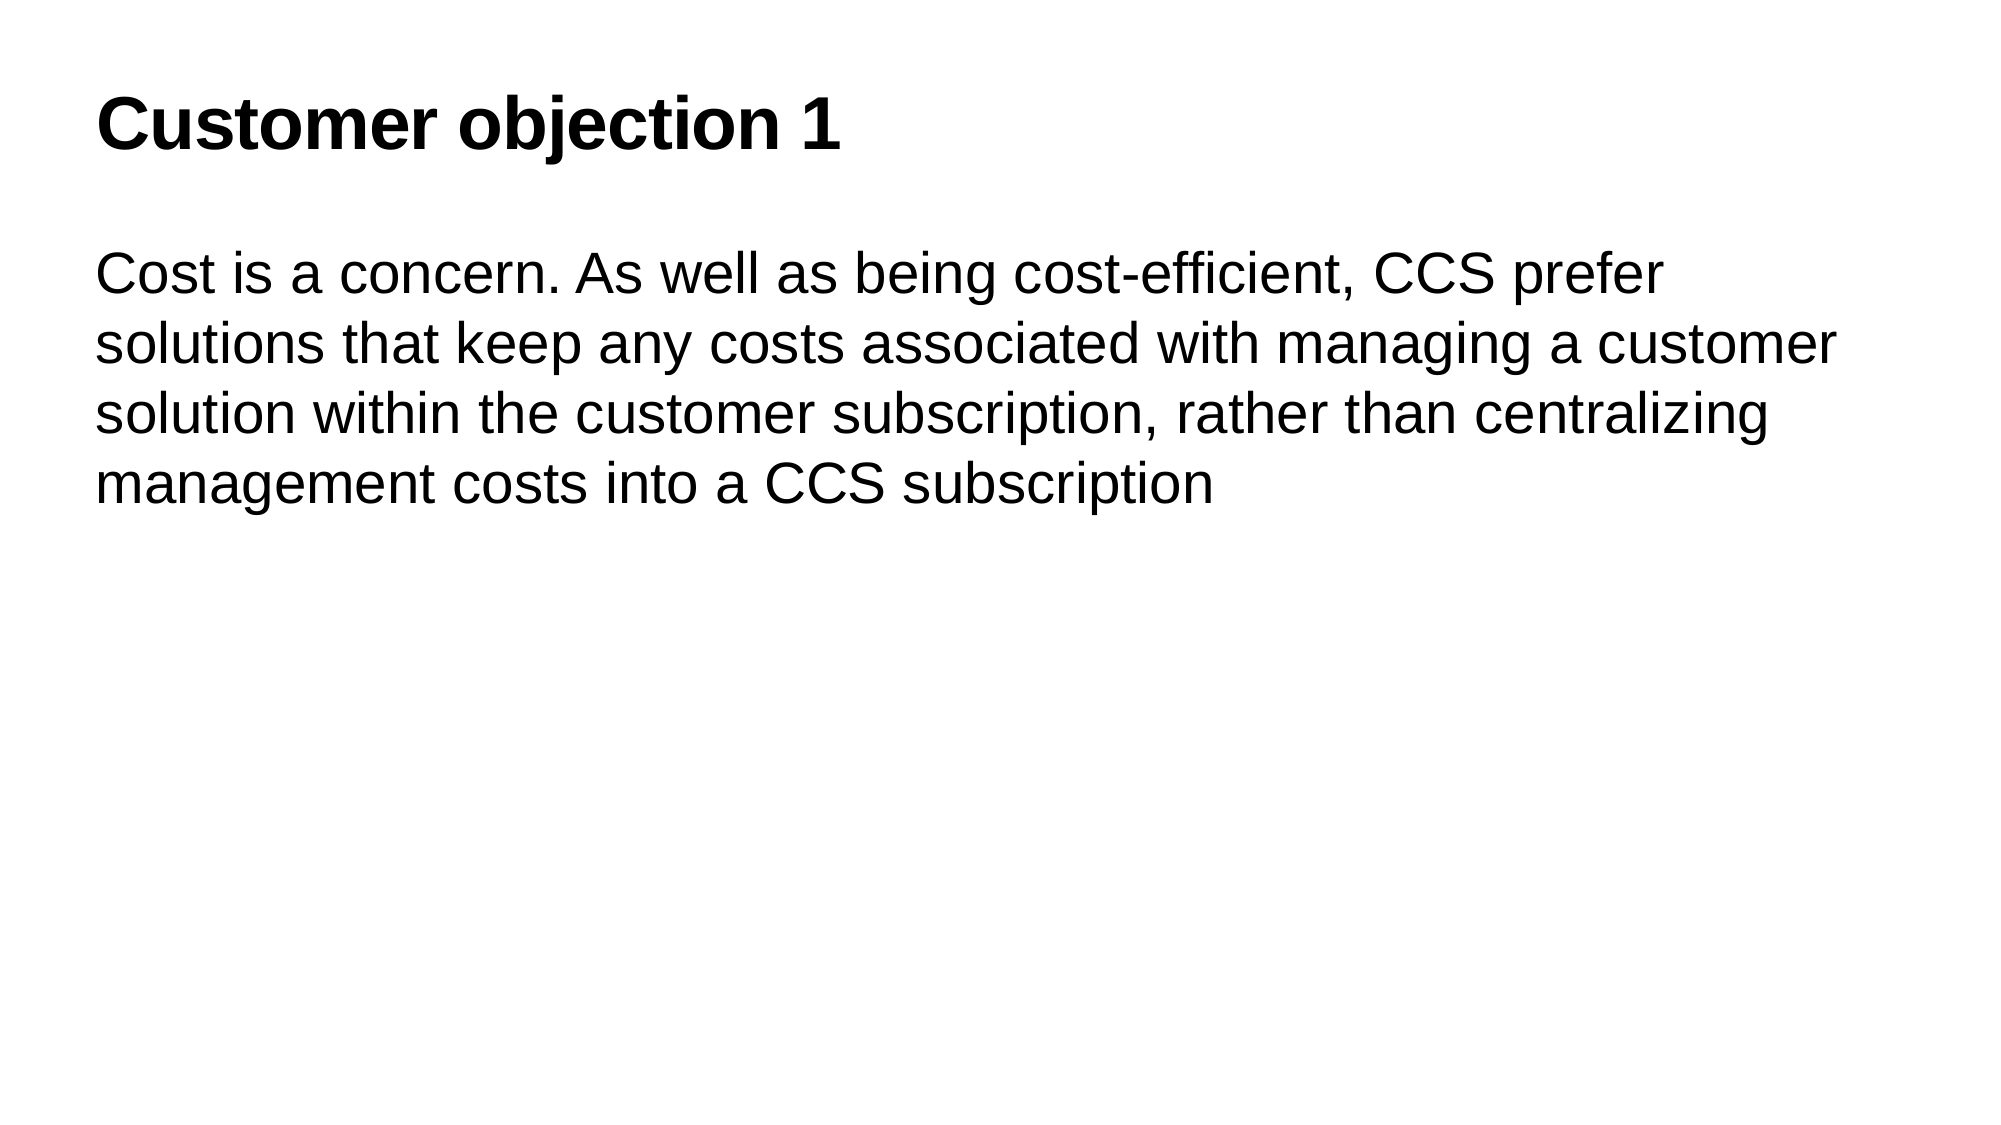

# Customer objection 1
Cost is a concern. As well as being cost-efficient, CCS prefer solutions that keep any costs associated with managing a customer solution within the customer subscription, rather than centralizing management costs into a CCS subscription